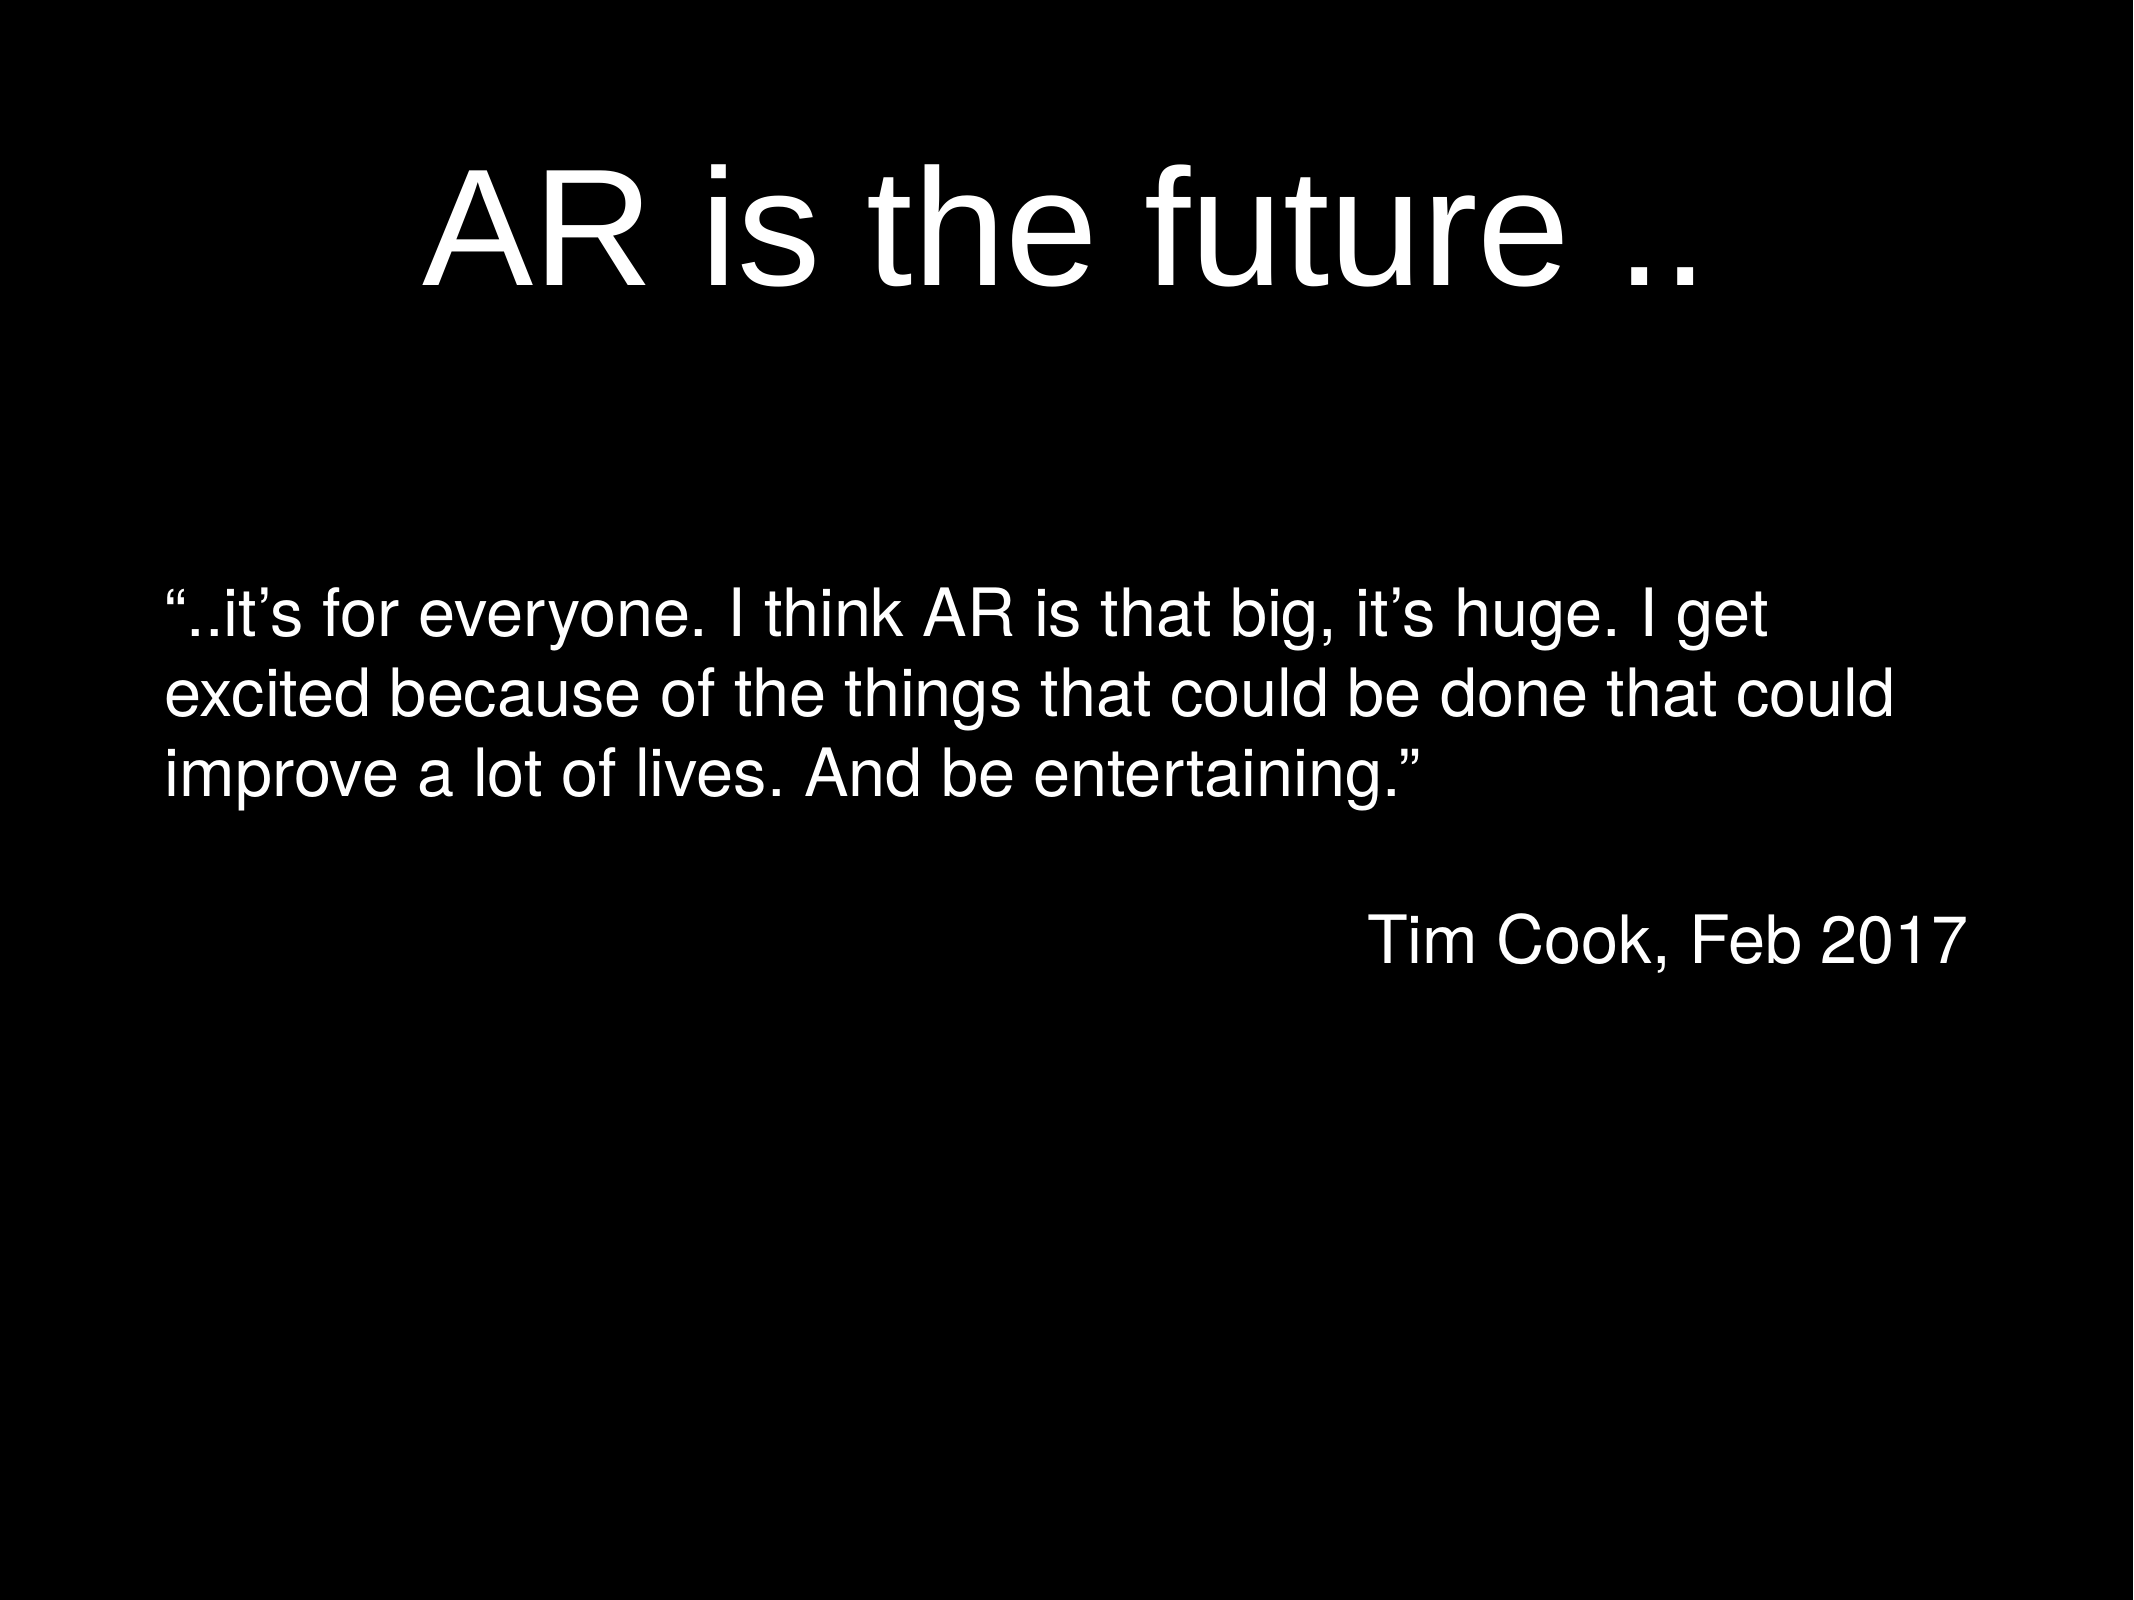

# AR is the future ..
“..it’s for everyone. I think AR is that big, it’s huge. I get excited because of the things that could be done that could improve a lot of lives. And be entertaining.”
Tim Cook, Feb 2017